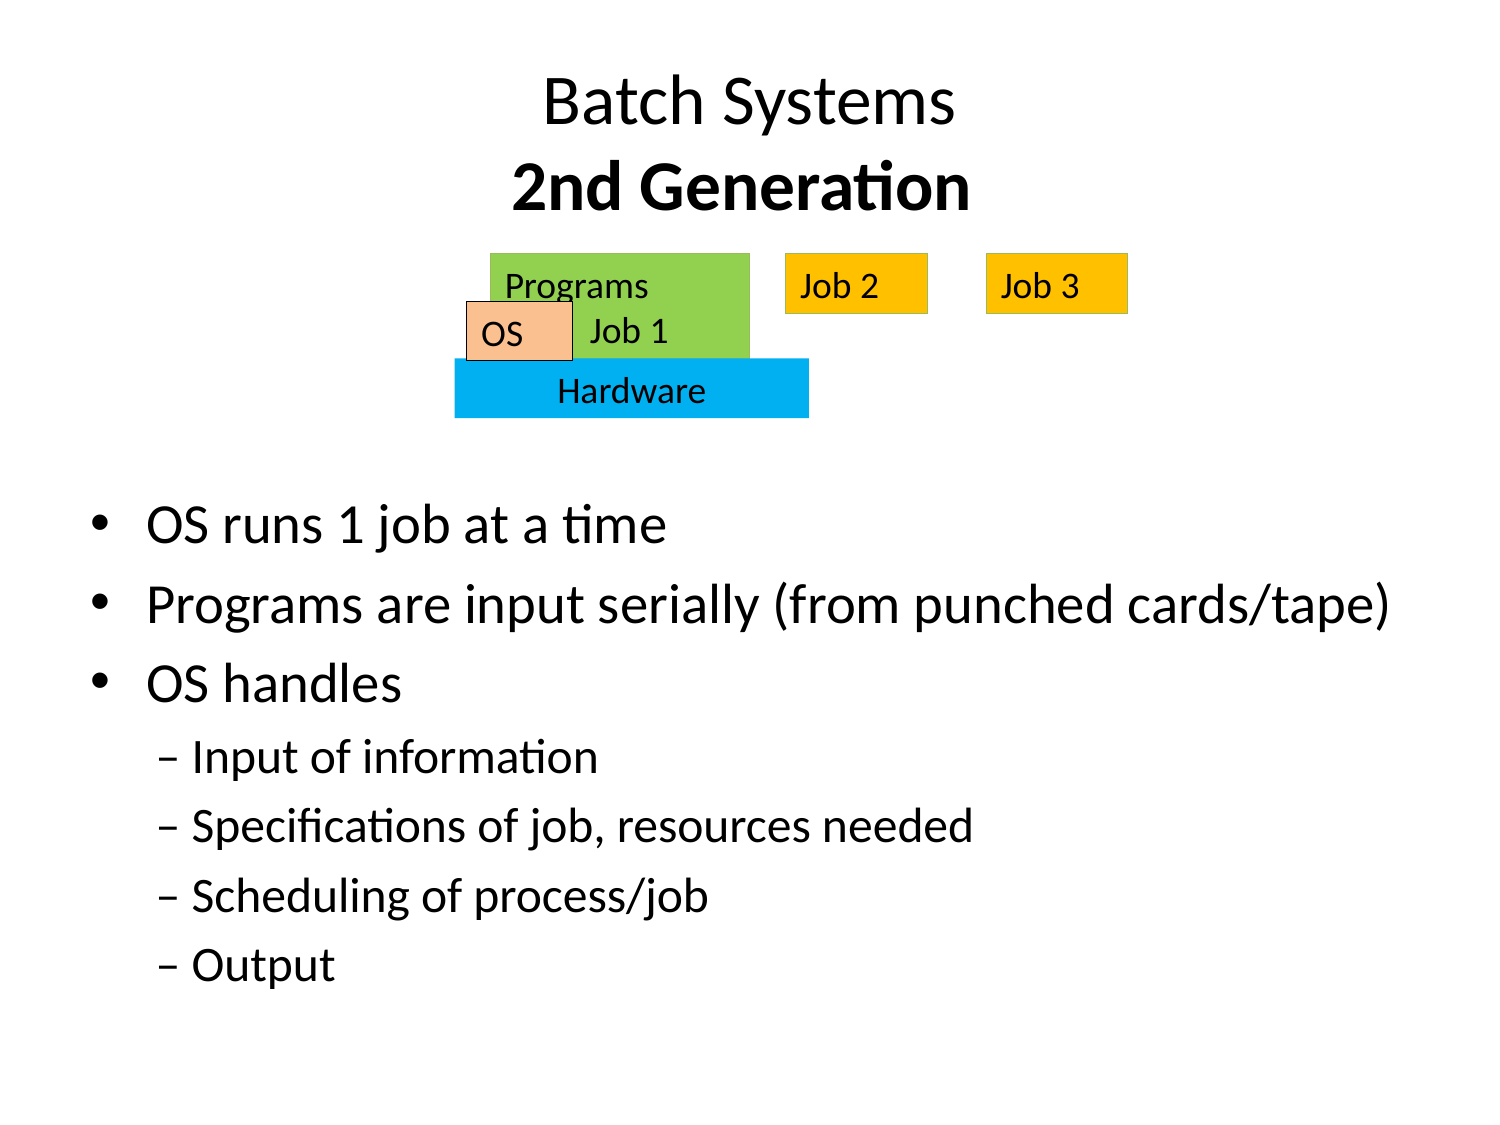

# Batch Systems 2nd Generation
Programs
          Job 1
Job 2
Job 3
OS
Hardware
OS runs 1 job at a time
Programs are input serially (from punched cards/tape)
OS handles
– Input of information
– Specifications of job, resources needed
– Scheduling of process/job
– Output